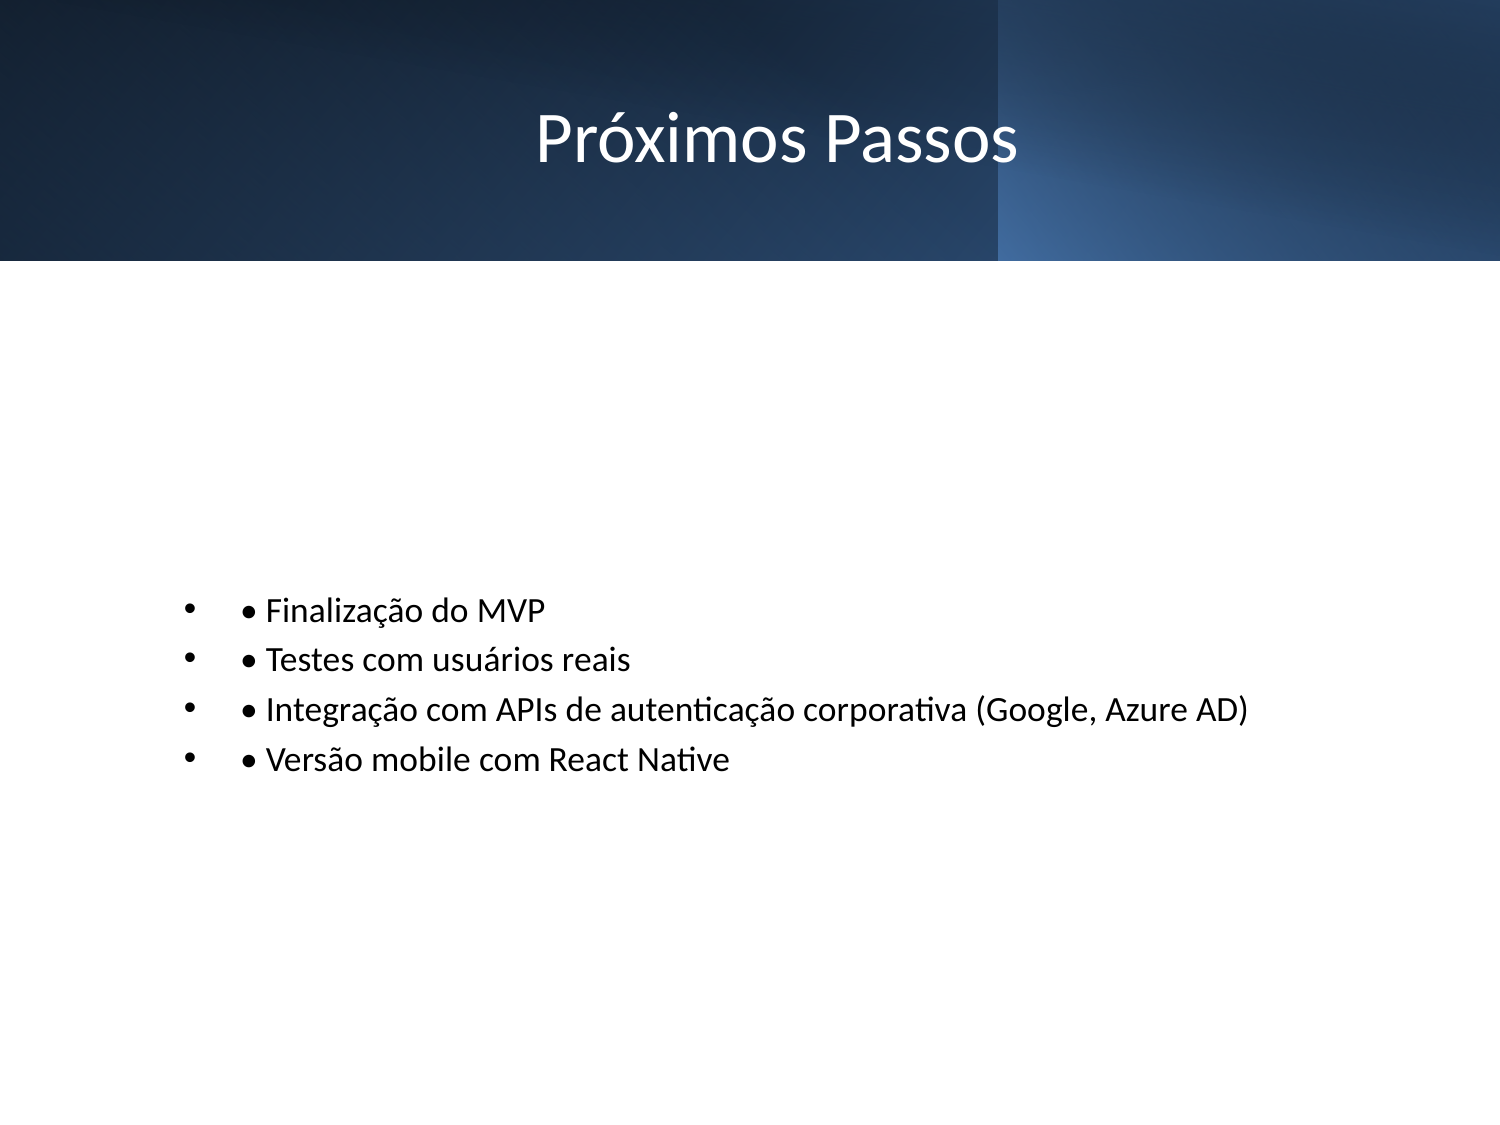

# Próximos Passos
• Finalização do MVP
• Testes com usuários reais
• Integração com APIs de autenticação corporativa (Google, Azure AD)
• Versão mobile com React Native